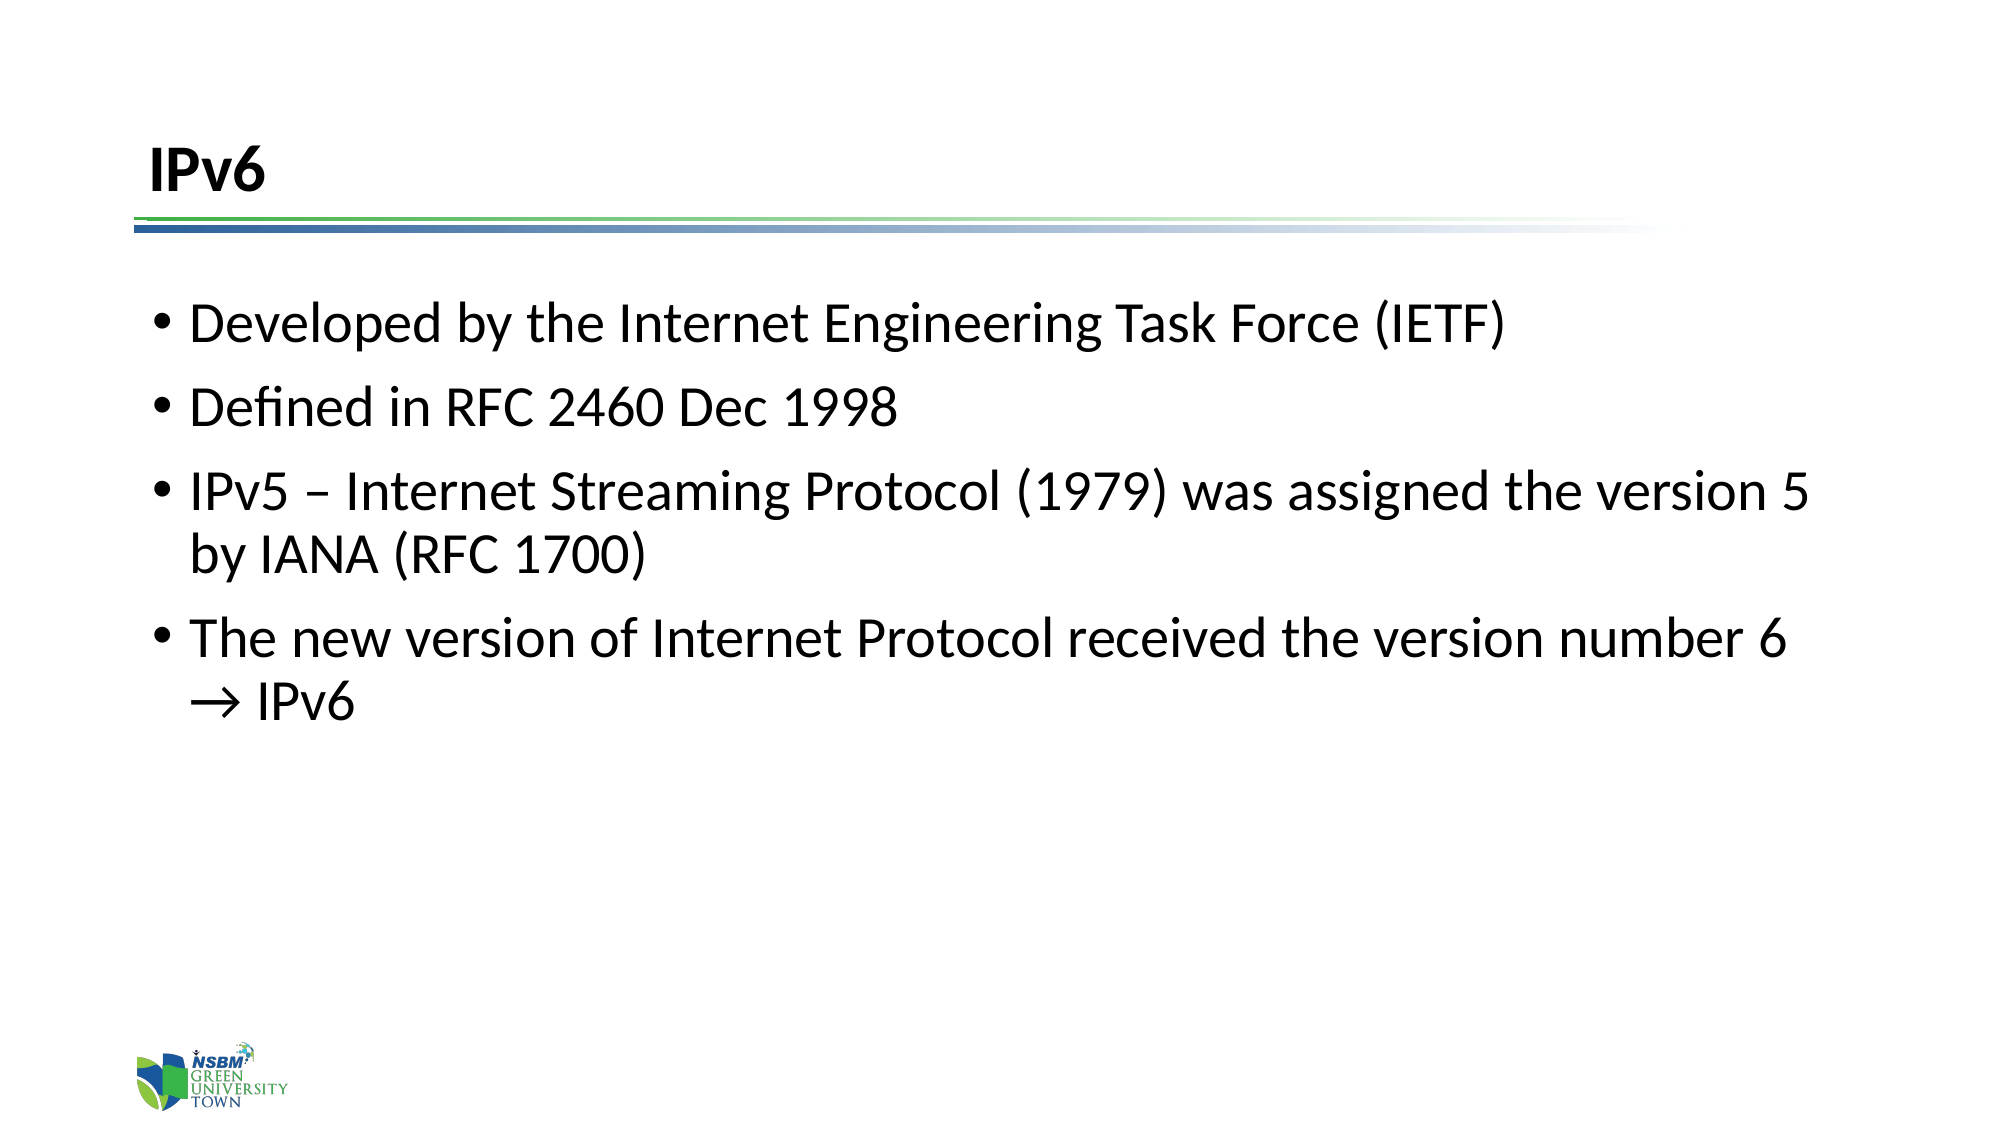

# IPv6
Developed by the Internet Engineering Task Force (IETF)
Defined in RFC 2460 Dec 1998
IPv5 – Internet Streaming Protocol (1979) was assigned the version 5 by IANA (RFC 1700)
The new version of Internet Protocol received the version number 6 → IPv6